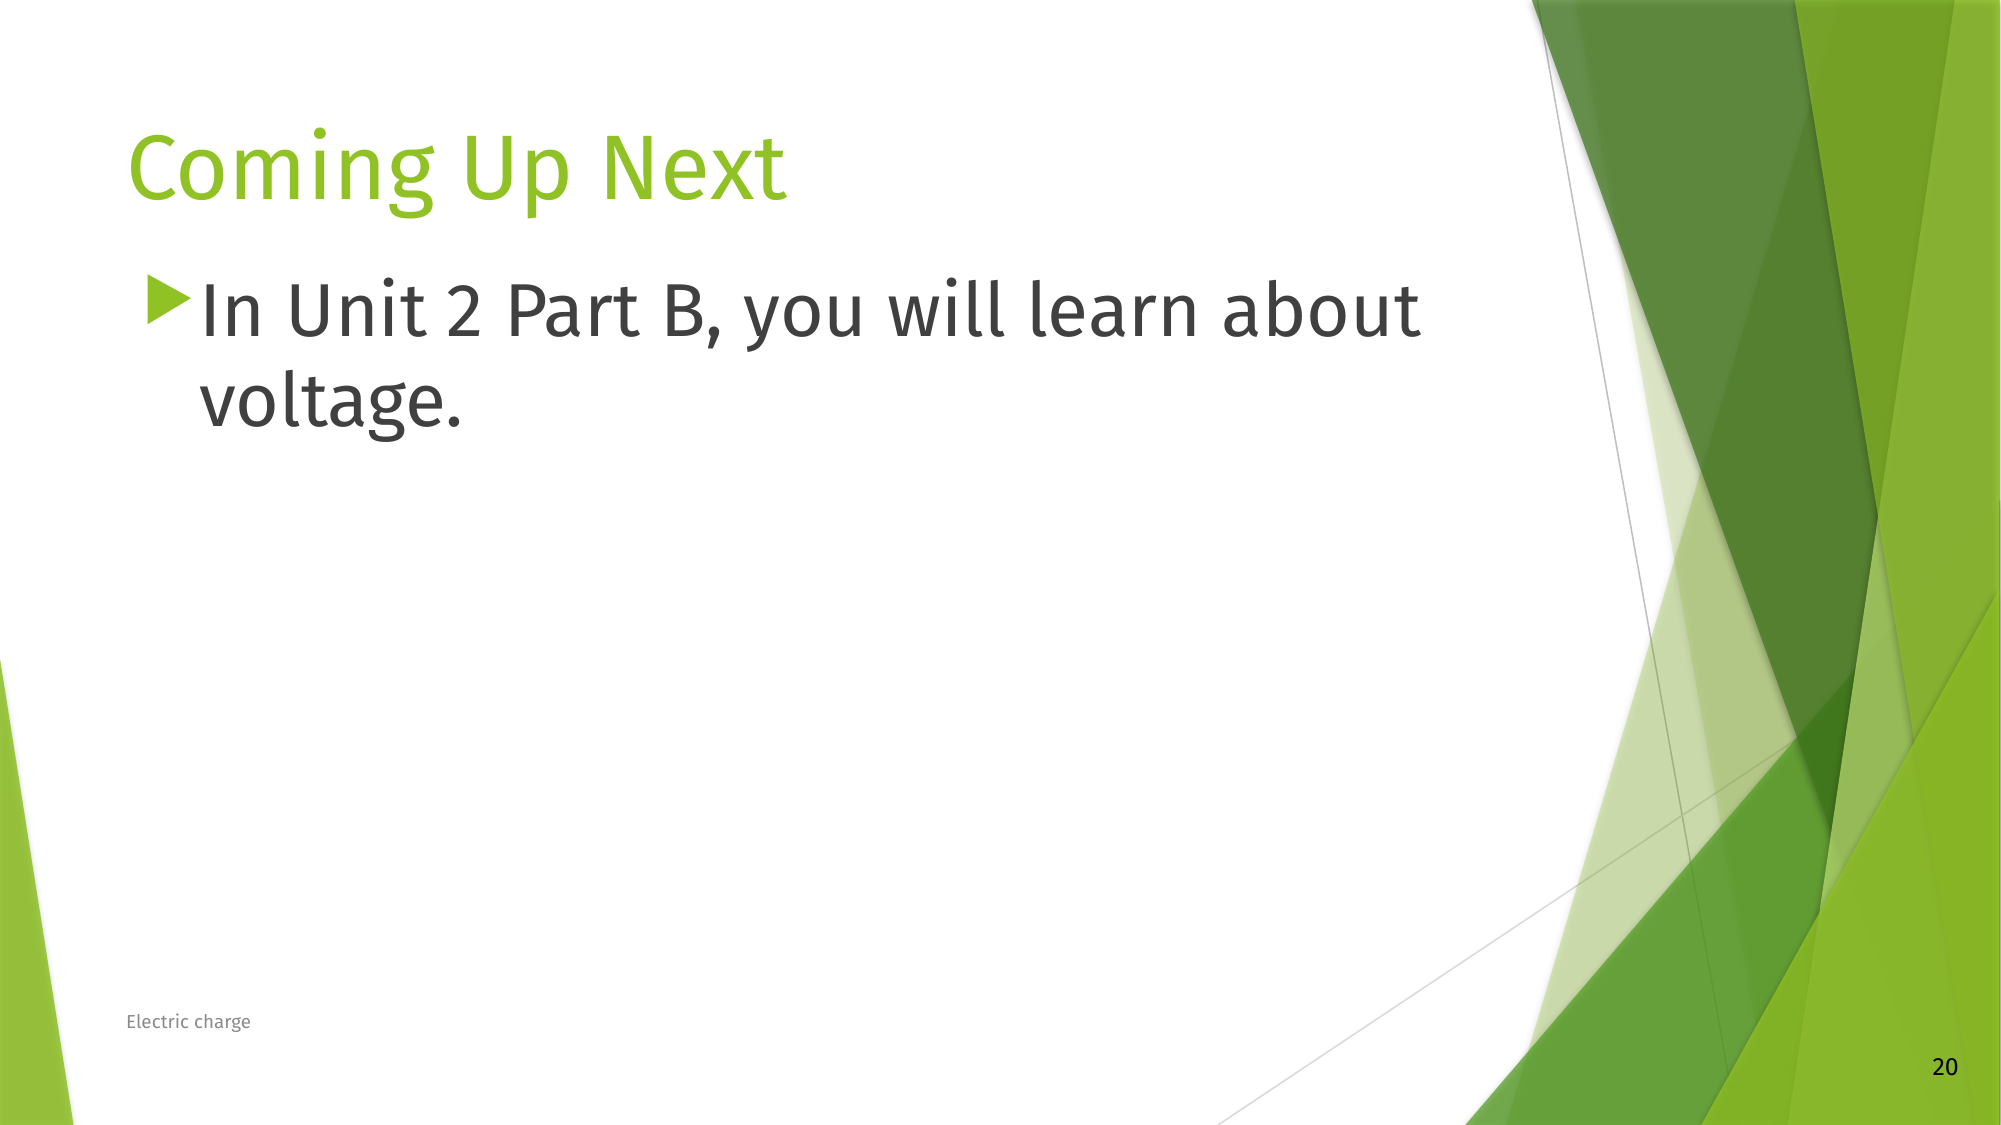

# Coming Up Next
In Unit 2 Part B, you will learn about voltage.
Electric charge
20